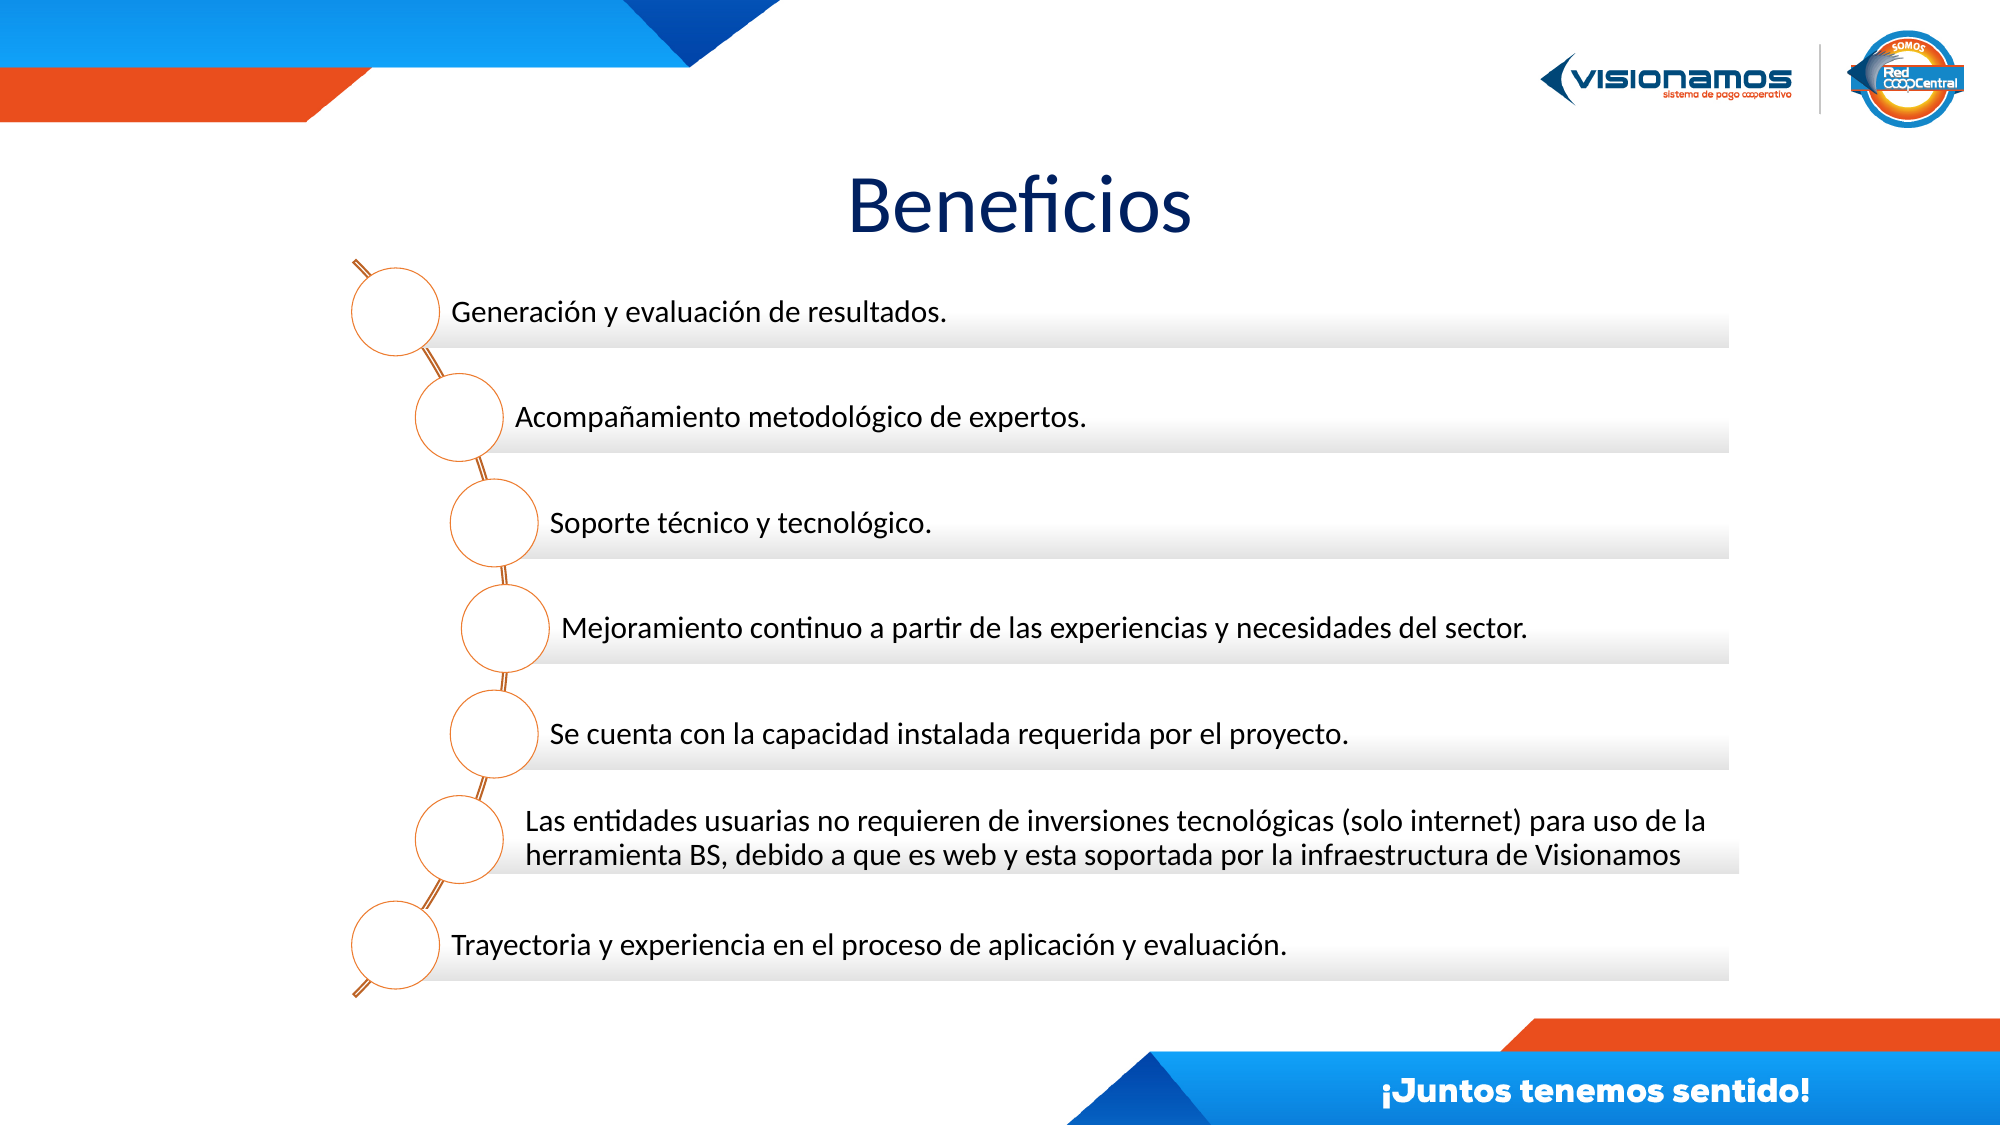

Beneficios
Generación y evaluación de resultados.
Acompañamiento metodológico de expertos.
Soporte técnico y tecnológico.
Mejoramiento continuo a partir de las experiencias y necesidades del sector.
Se cuenta con la capacidad instalada requerida por el proyecto.
Las entidades usuarias no requieren de inversiones tecnológicas (solo internet) para uso de la herramienta BS, debido a que es web y esta soportada por la infraestructura de Visionamos
Trayectoria y experiencia en el proceso de aplicación y evaluación.